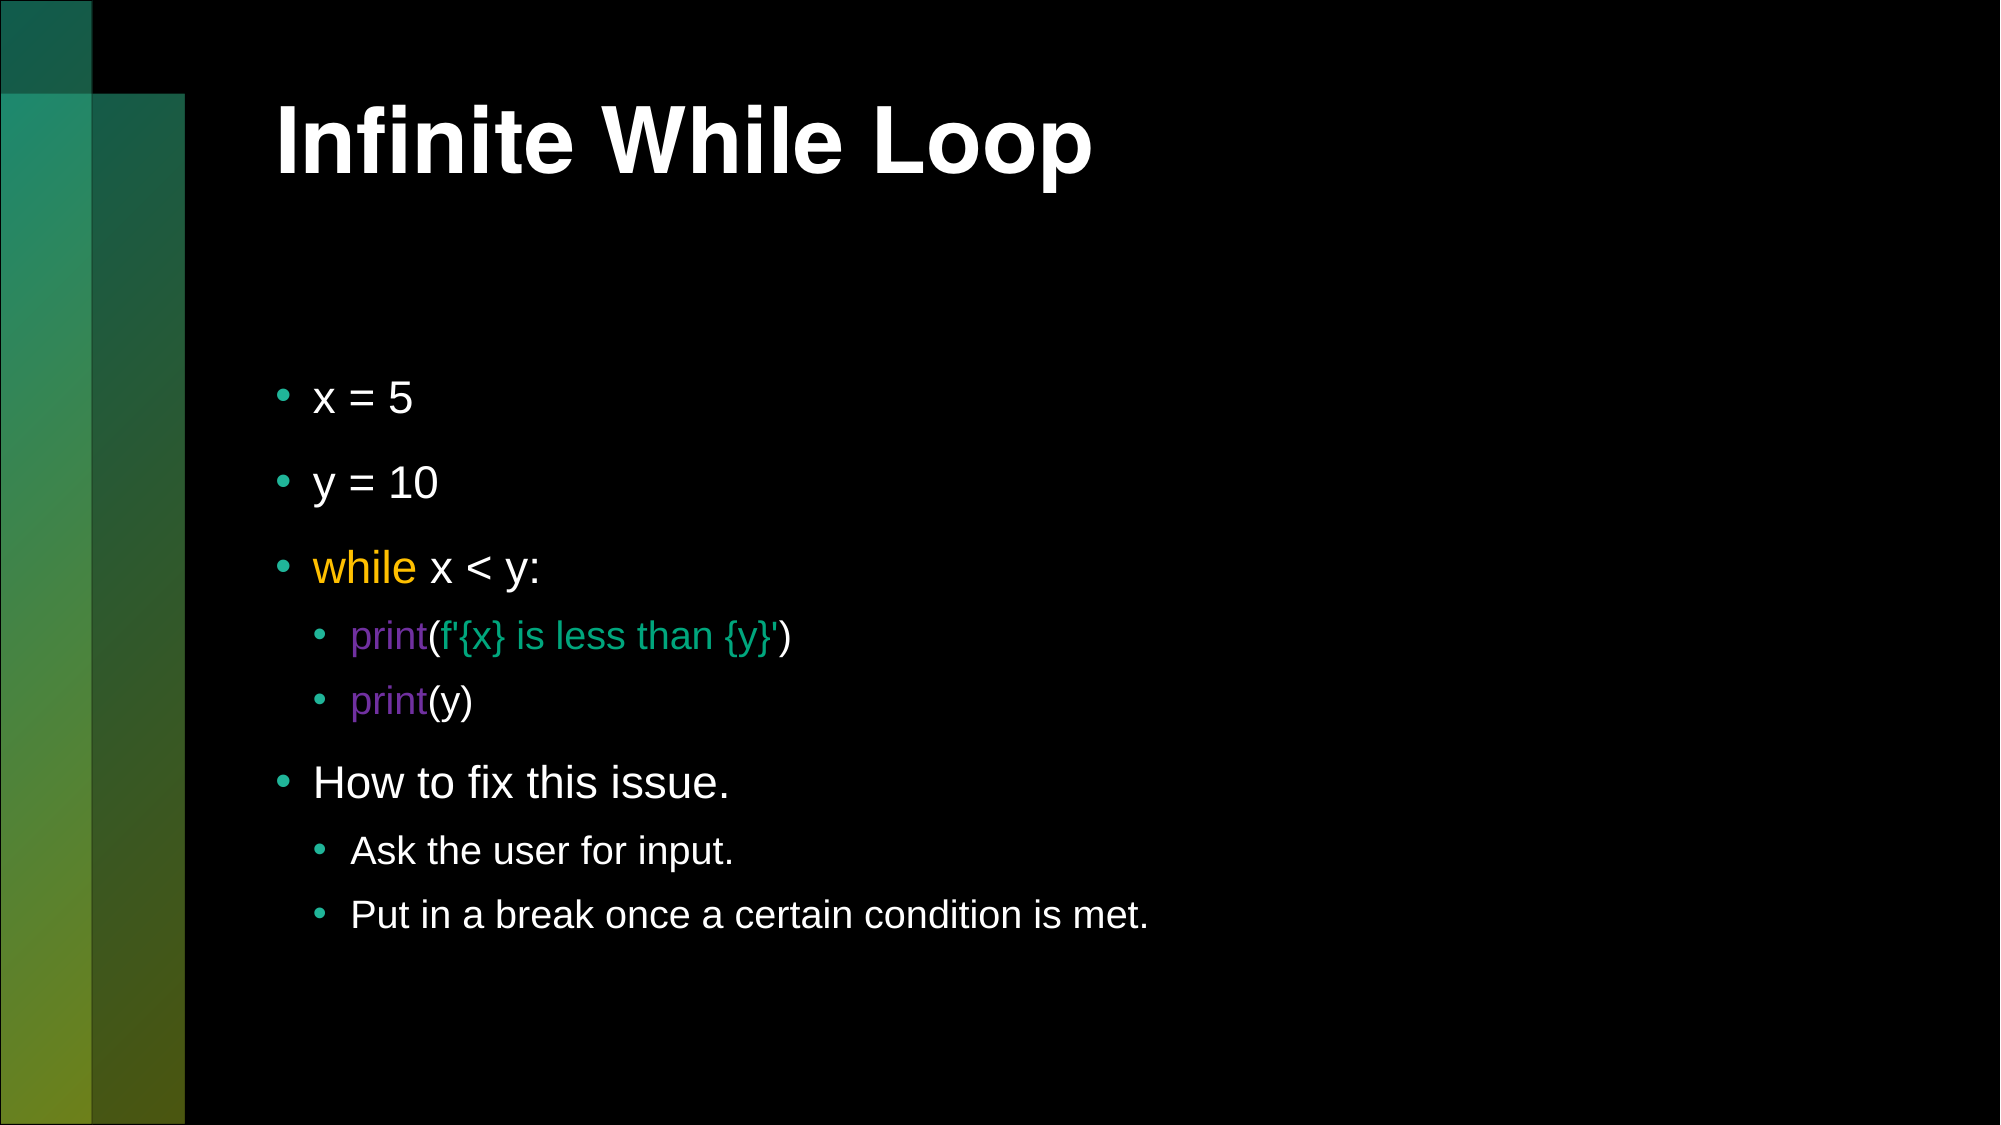

# Infinite While Loop
x = 5
y = 10
while x < y:
print(f'{x} is less than {y}')
print(y)
How to fix this issue.
Ask the user for input.
Put in a break once a certain condition is met.